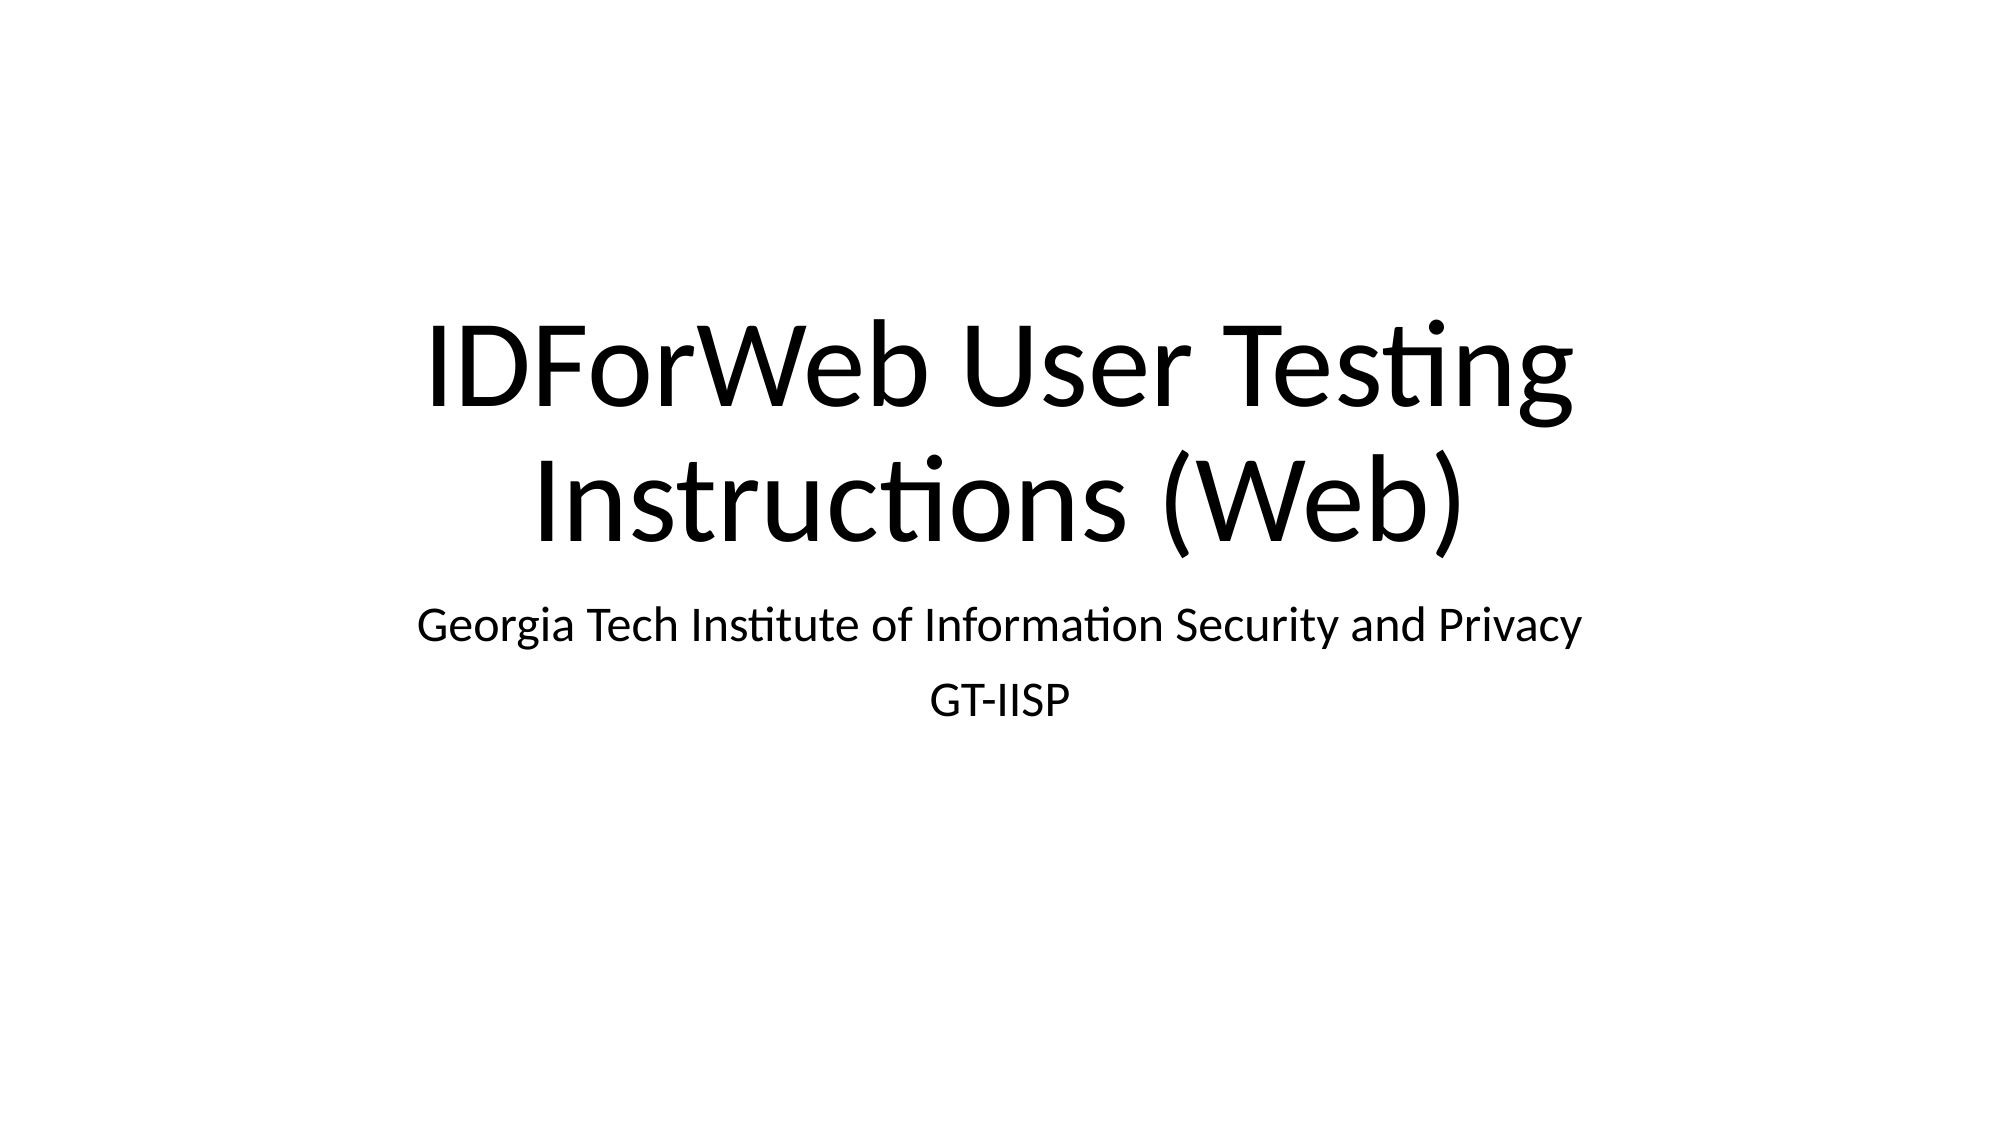

# IDForWeb User Testing Instructions (Web)
Georgia Tech Institute of Information Security and Privacy
GT-IISP